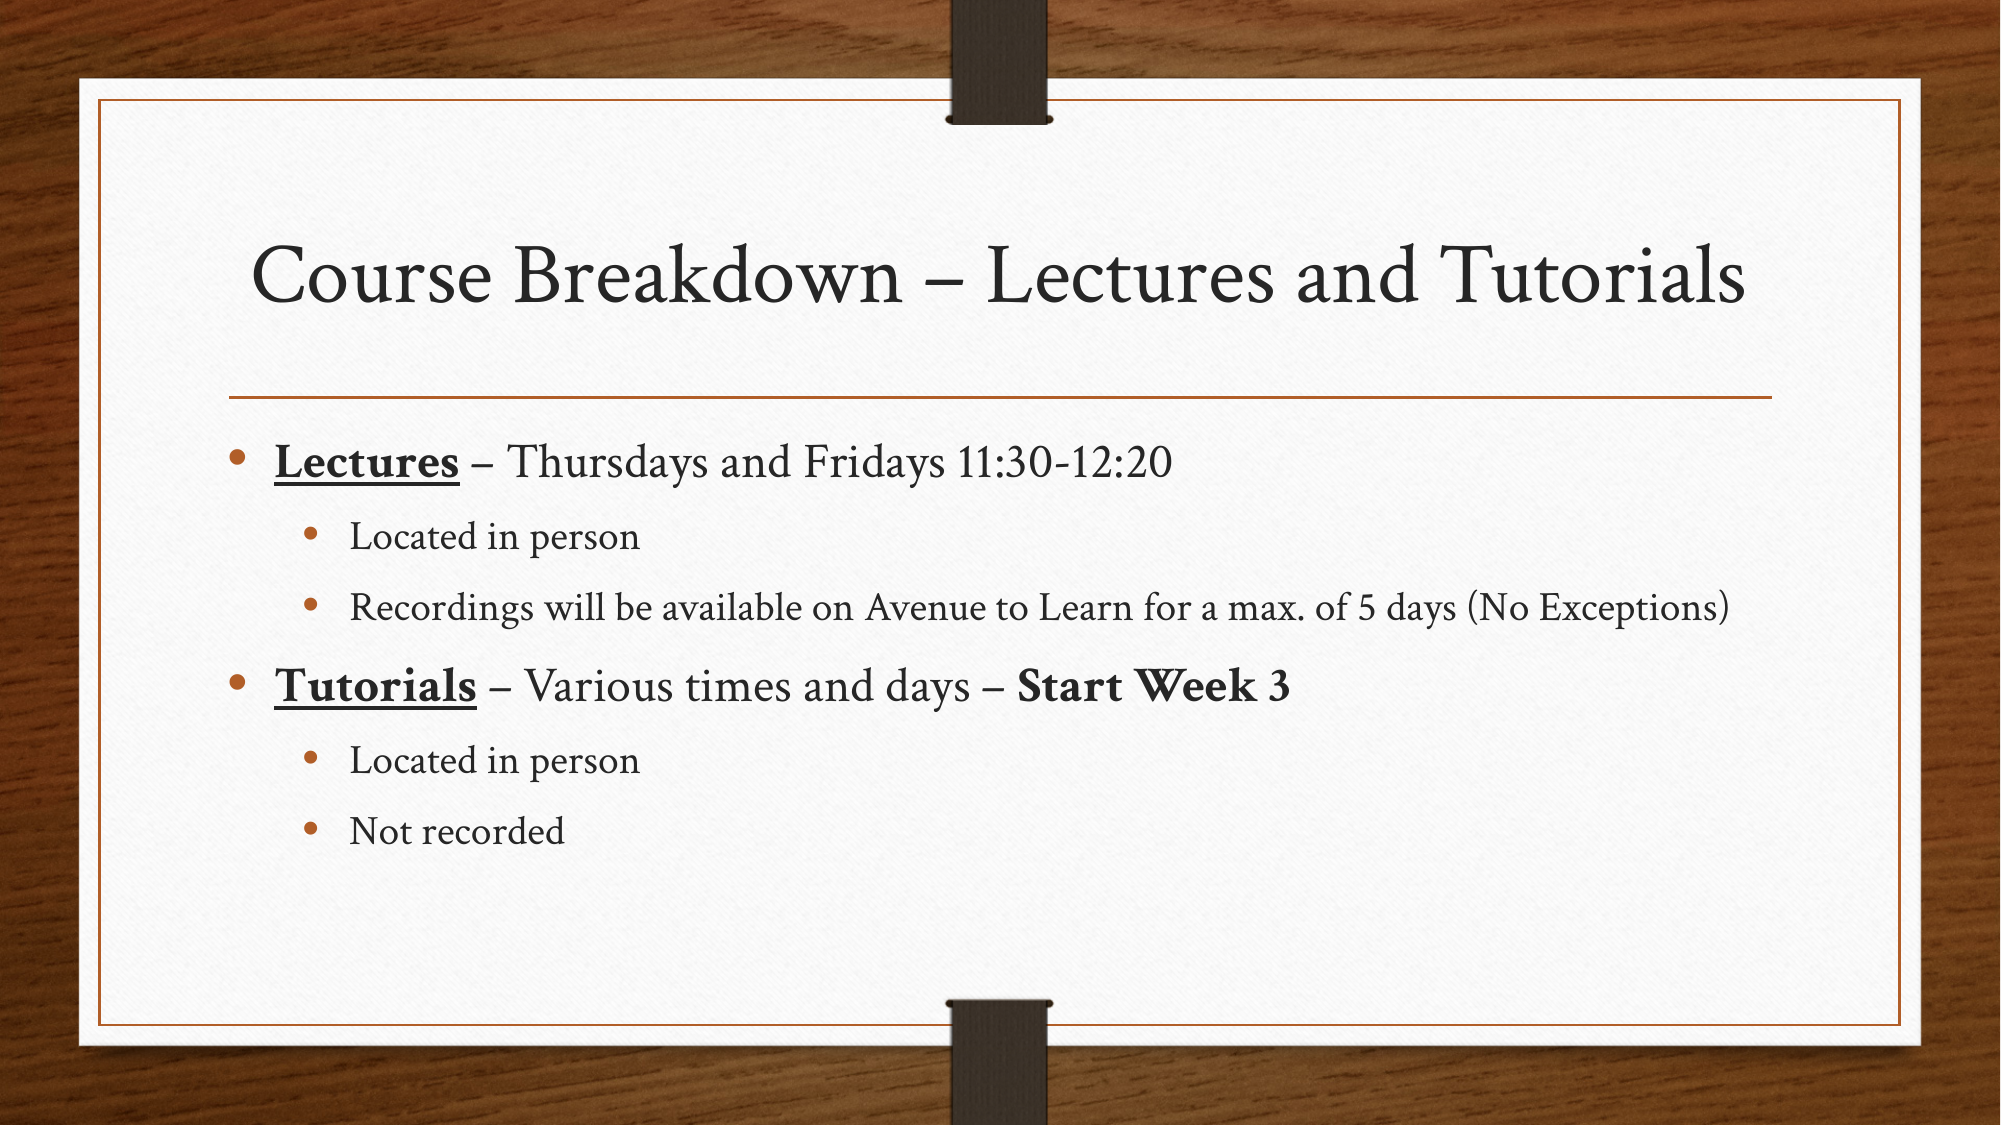

# Course Breakdown – Lectures and Tutorials
Lectures – Thursdays and Fridays 11:30-12:20
Located in person
Recordings will be available on Avenue to Learn for a max. of 5 days (No Exceptions)
Tutorials – Various times and days – Start Week 3
Located in person
Not recorded